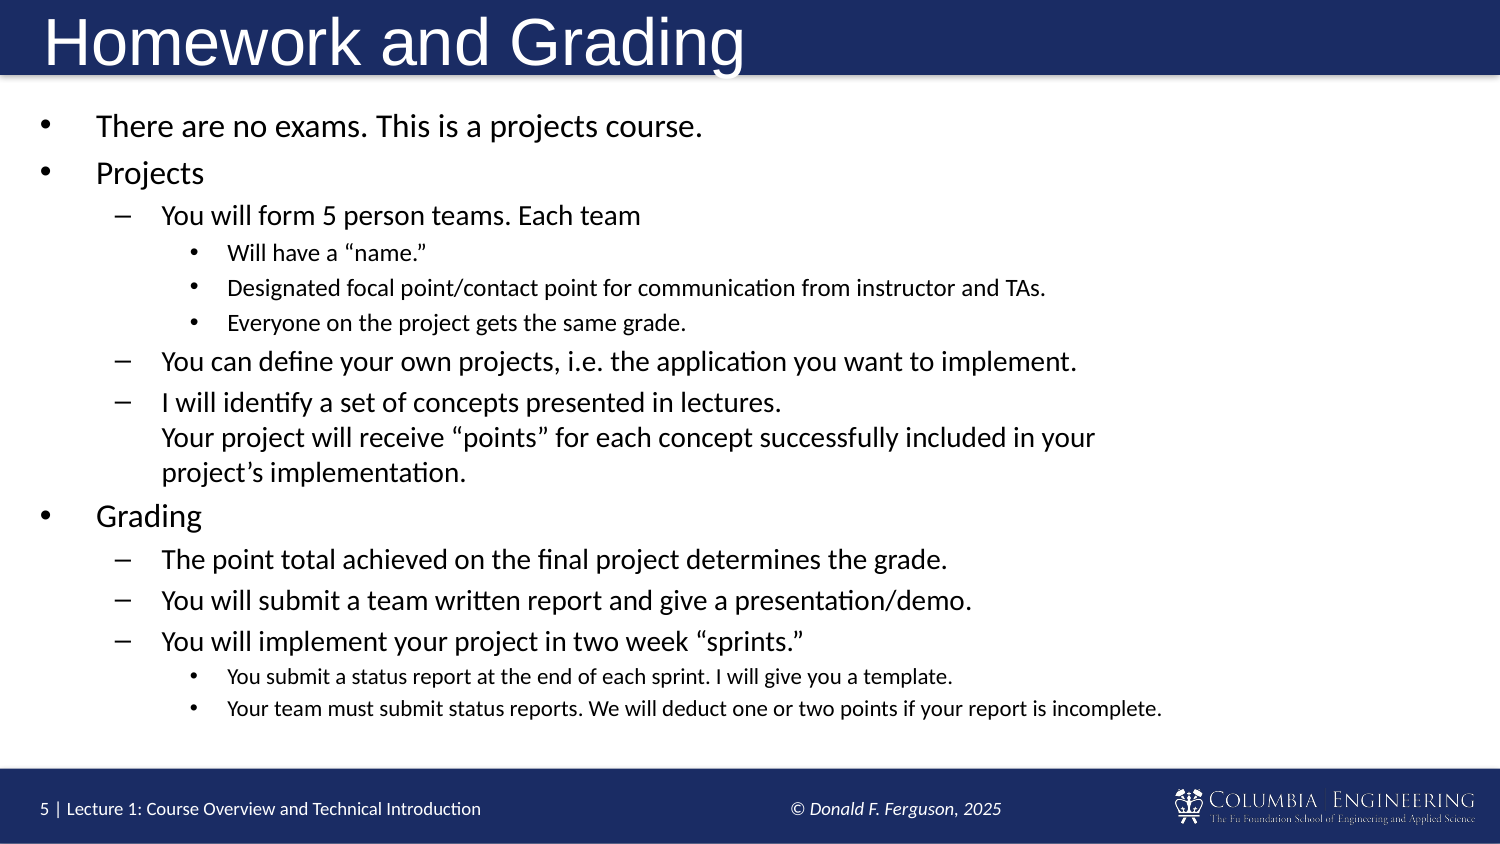

# Homework and Grading
There are no exams. This is a projects course.
Projects
You will form 5 person teams. Each team
Will have a “name.”
Designated focal point/contact point for communication from instructor and TAs.
Everyone on the project gets the same grade.
You can define your own projects, i.e. the application you want to implement.
I will identify a set of concepts presented in lectures.
Your project will receive “points” for each concept successfully included in your
project’s implementation.
Grading
The point total achieved on the final project determines the grade.
You will submit a team written report and give a presentation/demo.
You will implement your project in two week “sprints.”
You submit a status report at the end of each sprint. I will give you a template.
Your team must submit status reports. We will deduct one or two points if your report is incomplete.